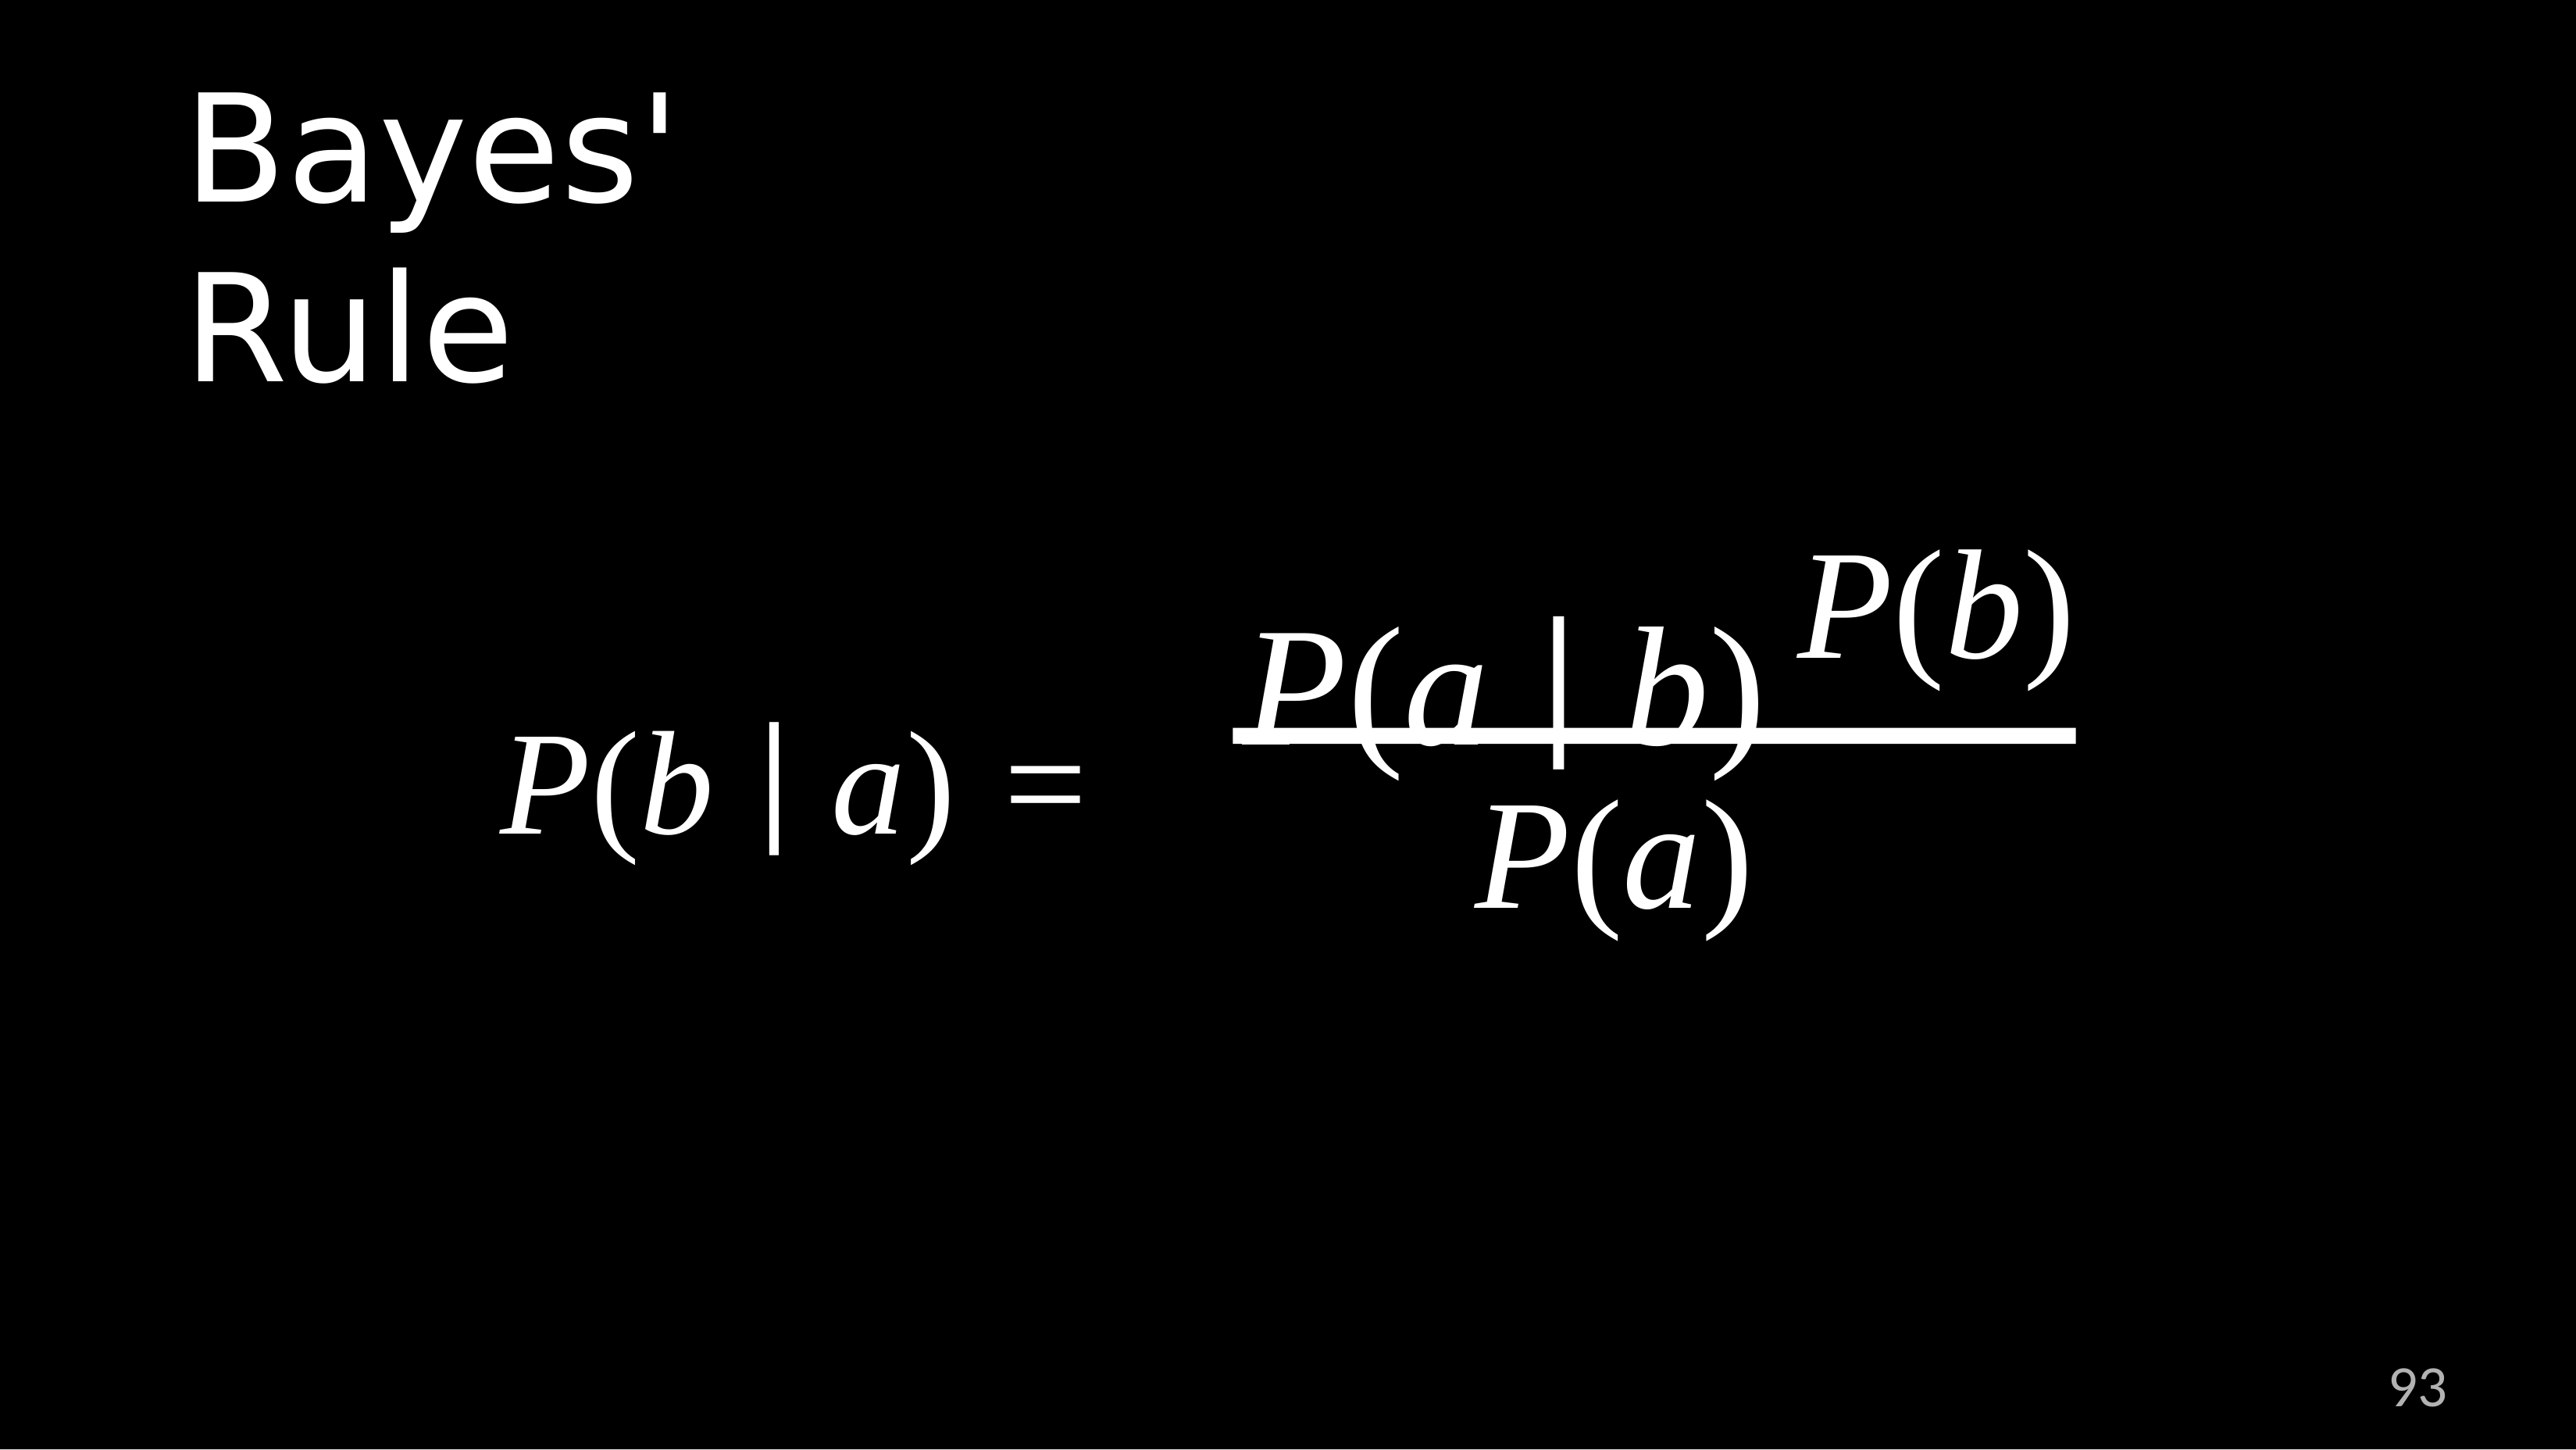

# Bayes' Rule
P(b | a) =	P(a | b)
P(b)

P(a)
93